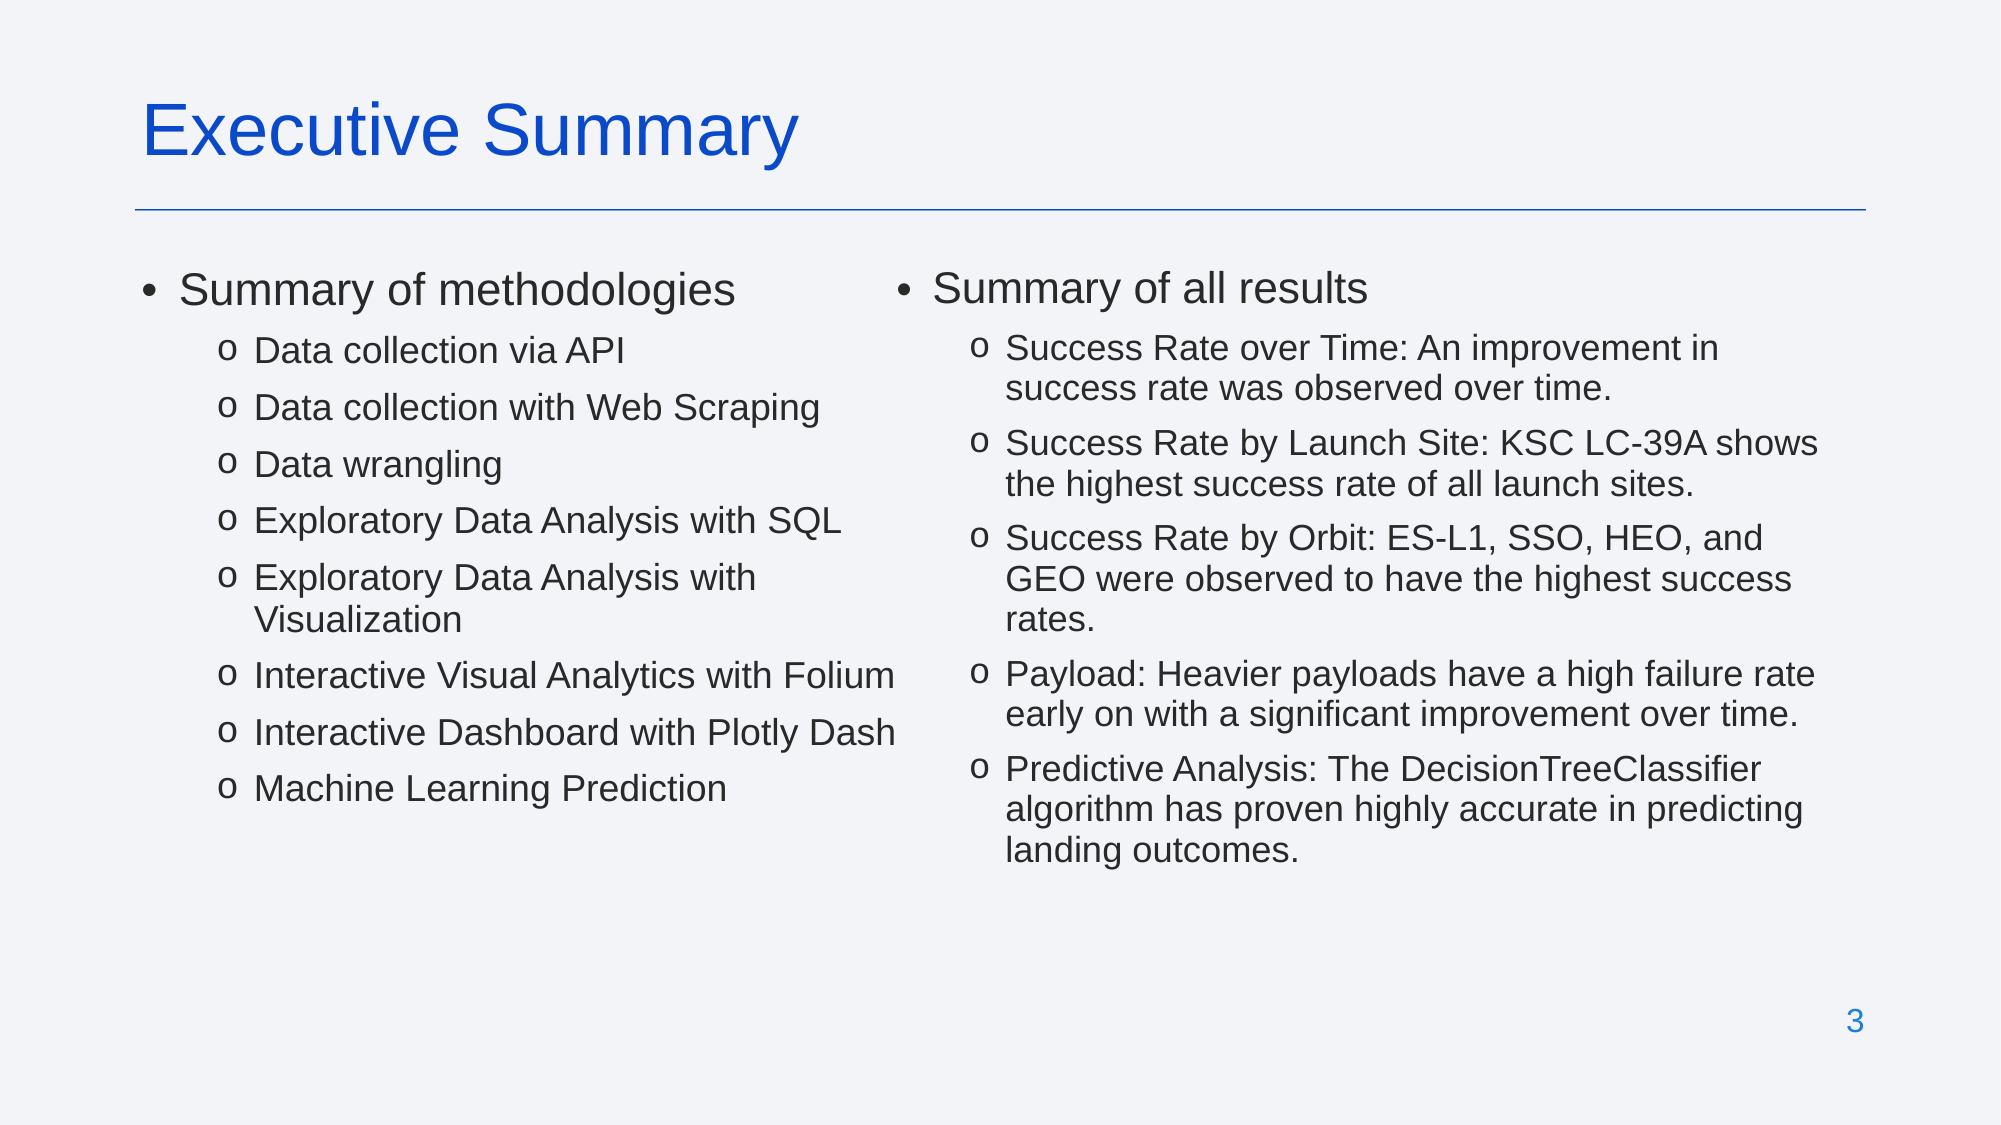

Executive Summary
Summary of all results
Success Rate over Time: An improvement in success rate was observed over time.
Success Rate by Launch Site: KSC LC-39A shows the highest success rate of all launch sites.
Success Rate by Orbit: ES-L1, SSO, HEO, and GEO were observed to have the highest success rates.
Payload: Heavier payloads have a high failure rate early on with a significant improvement over time.
Predictive Analysis: The DecisionTreeClassifier algorithm has proven highly accurate in predicting landing outcomes.

Summary of methodologies
Data collection via API
Data collection with Web Scraping
Data wrangling
Exploratory Data Analysis with SQL
Exploratory Data Analysis with Visualization
Interactive Visual Analytics with Folium
Interactive Dashboard with Plotly Dash
Machine Learning Prediction
3